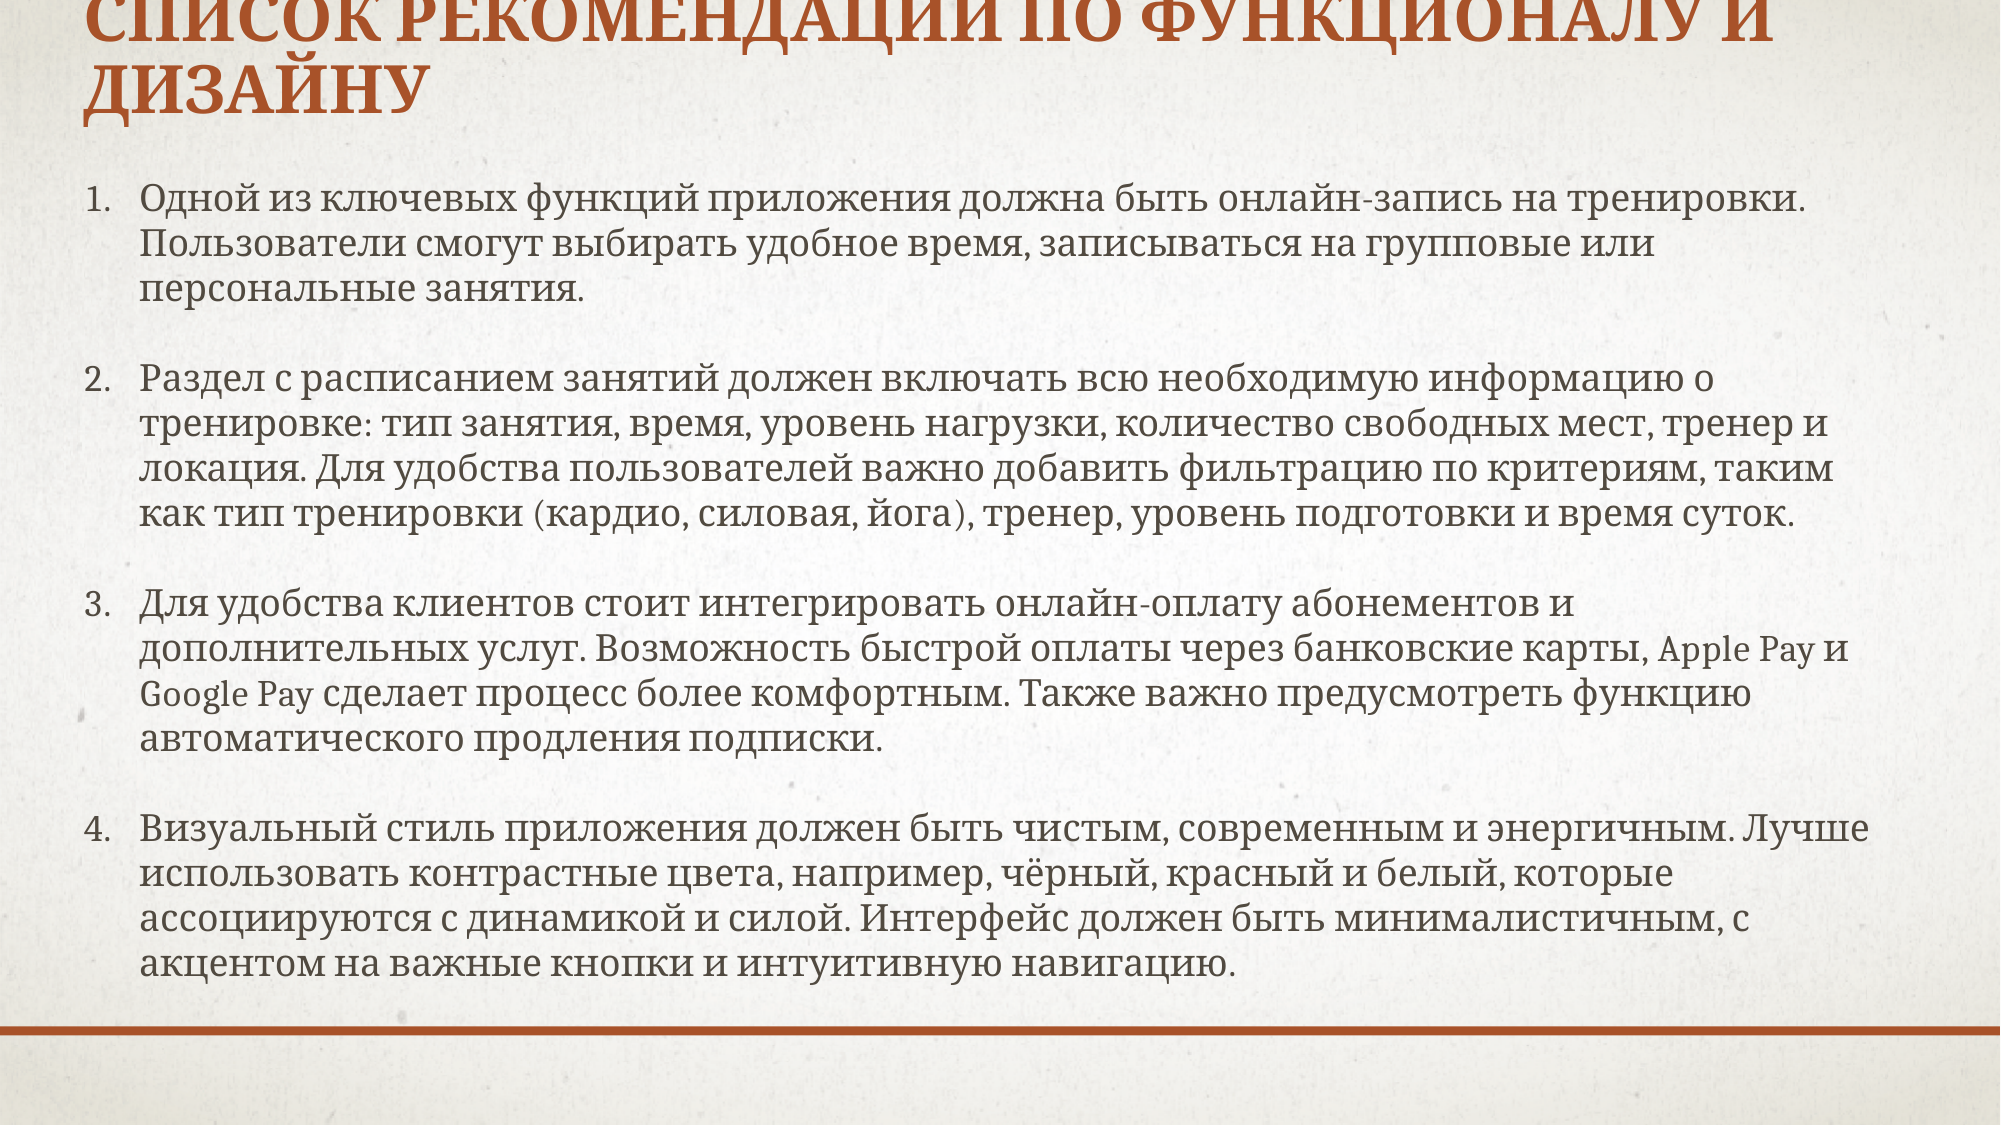

# Список рекомендаций по функционалу и дизайну
Одной из ключевых функций приложения должна быть онлайн-запись на тренировки. Пользователи смогут выбирать удобное время, записываться на групповые или персональные занятия.

Раздел с расписанием занятий должен включать всю необходимую информацию о тренировке: тип занятия, время, уровень нагрузки, количество свободных мест, тренер и локация. Для удобства пользователей важно добавить фильтрацию по критериям, таким как тип тренировки (кардио, силовая, йога), тренер, уровень подготовки и время суток.

Для удобства клиентов стоит интегрировать онлайн-оплату абонементов и дополнительных услуг. Возможность быстрой оплаты через банковские карты, Apple Pay и Google Pay сделает процесс более комфортным. Также важно предусмотреть функцию автоматического продления подписки.

Визуальный стиль приложения должен быть чистым, современным и энергичным. Лучше использовать контрастные цвета, например, чёрный, красный и белый, которые ассоциируются с динамикой и силой. Интерфейс должен быть минималистичным, с акцентом на важные кнопки и интуитивную навигацию.